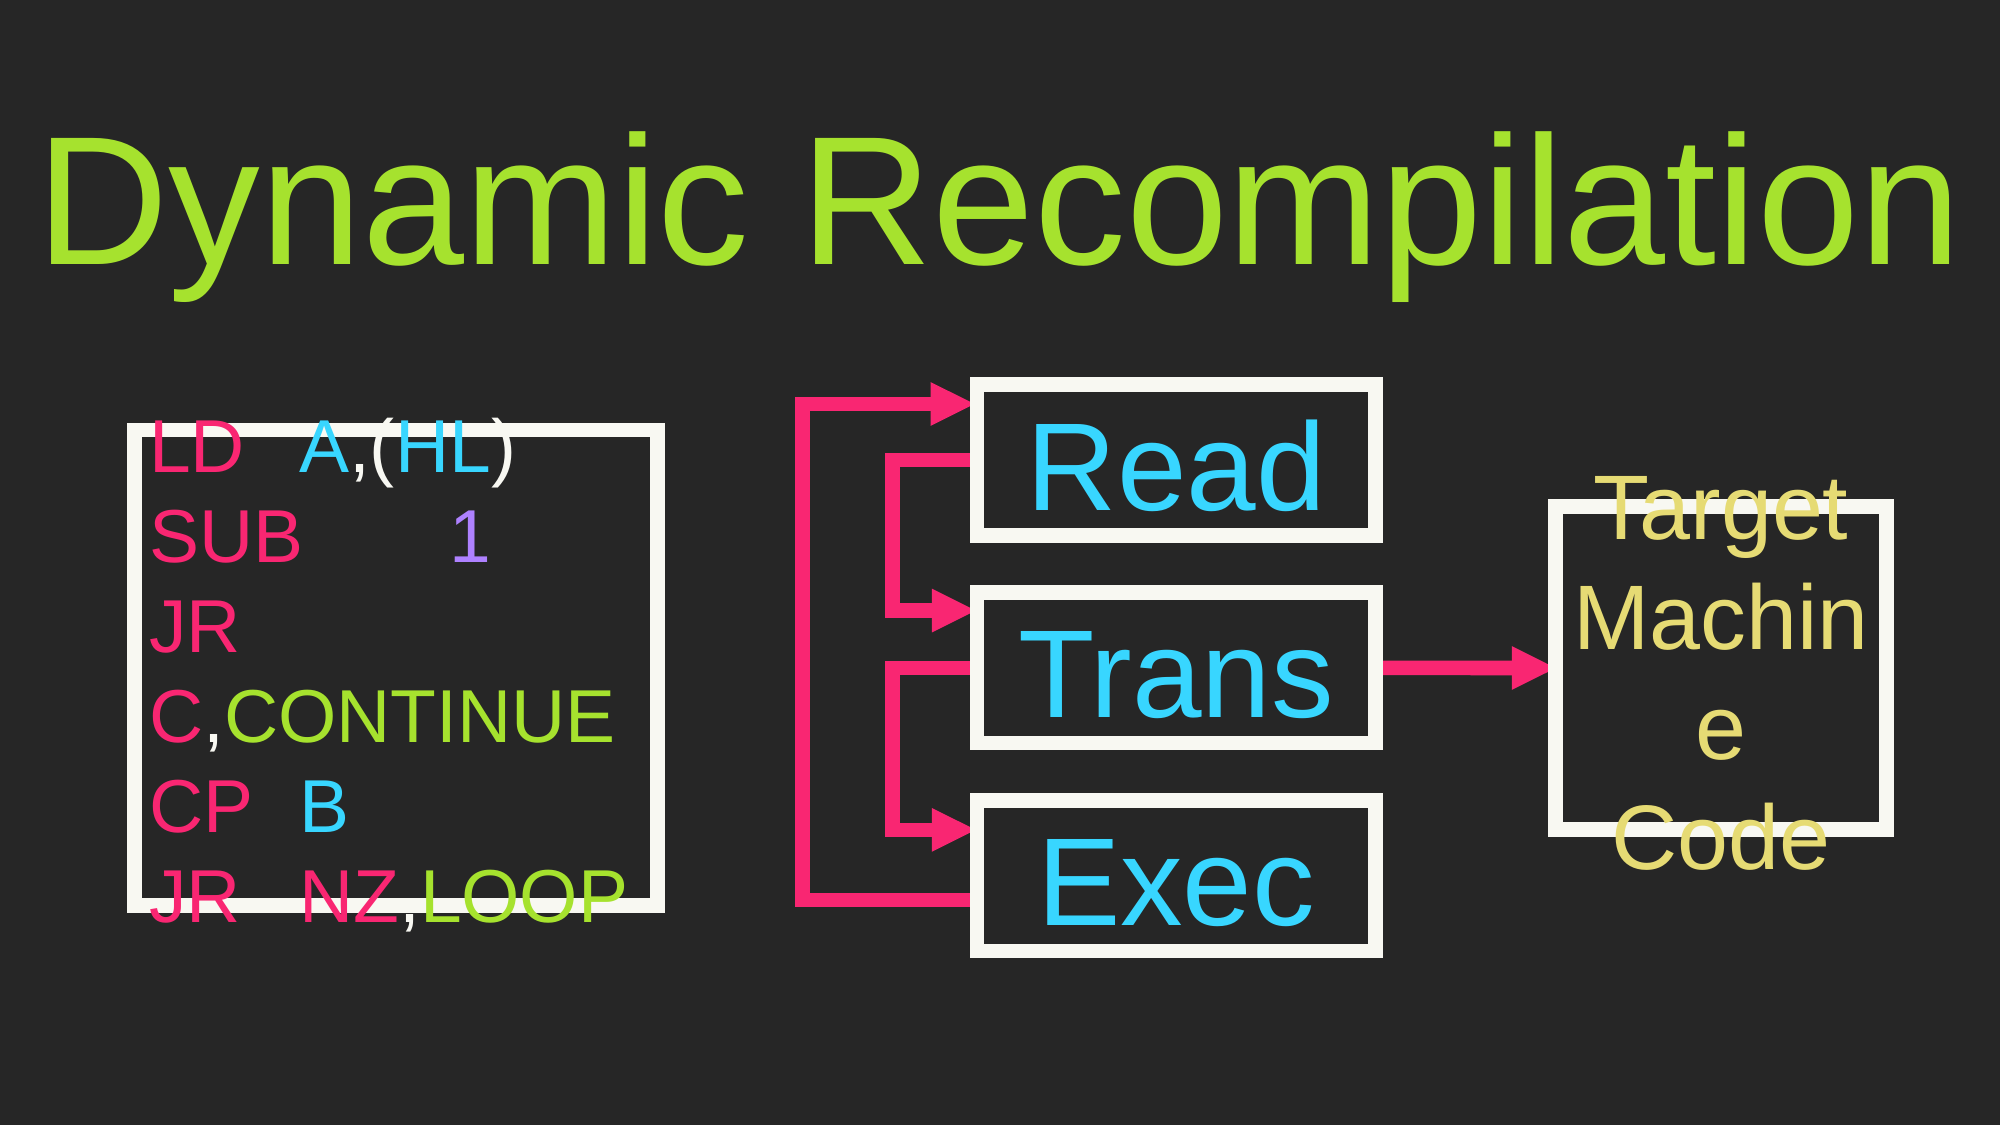

Dynamic Recompilation
Read

LD	A,(HL)
SUB	1
JR	C,CONTINUE
CP	B
JR	NZ,LOOP

Target
Machine
Code
Trans

Exec